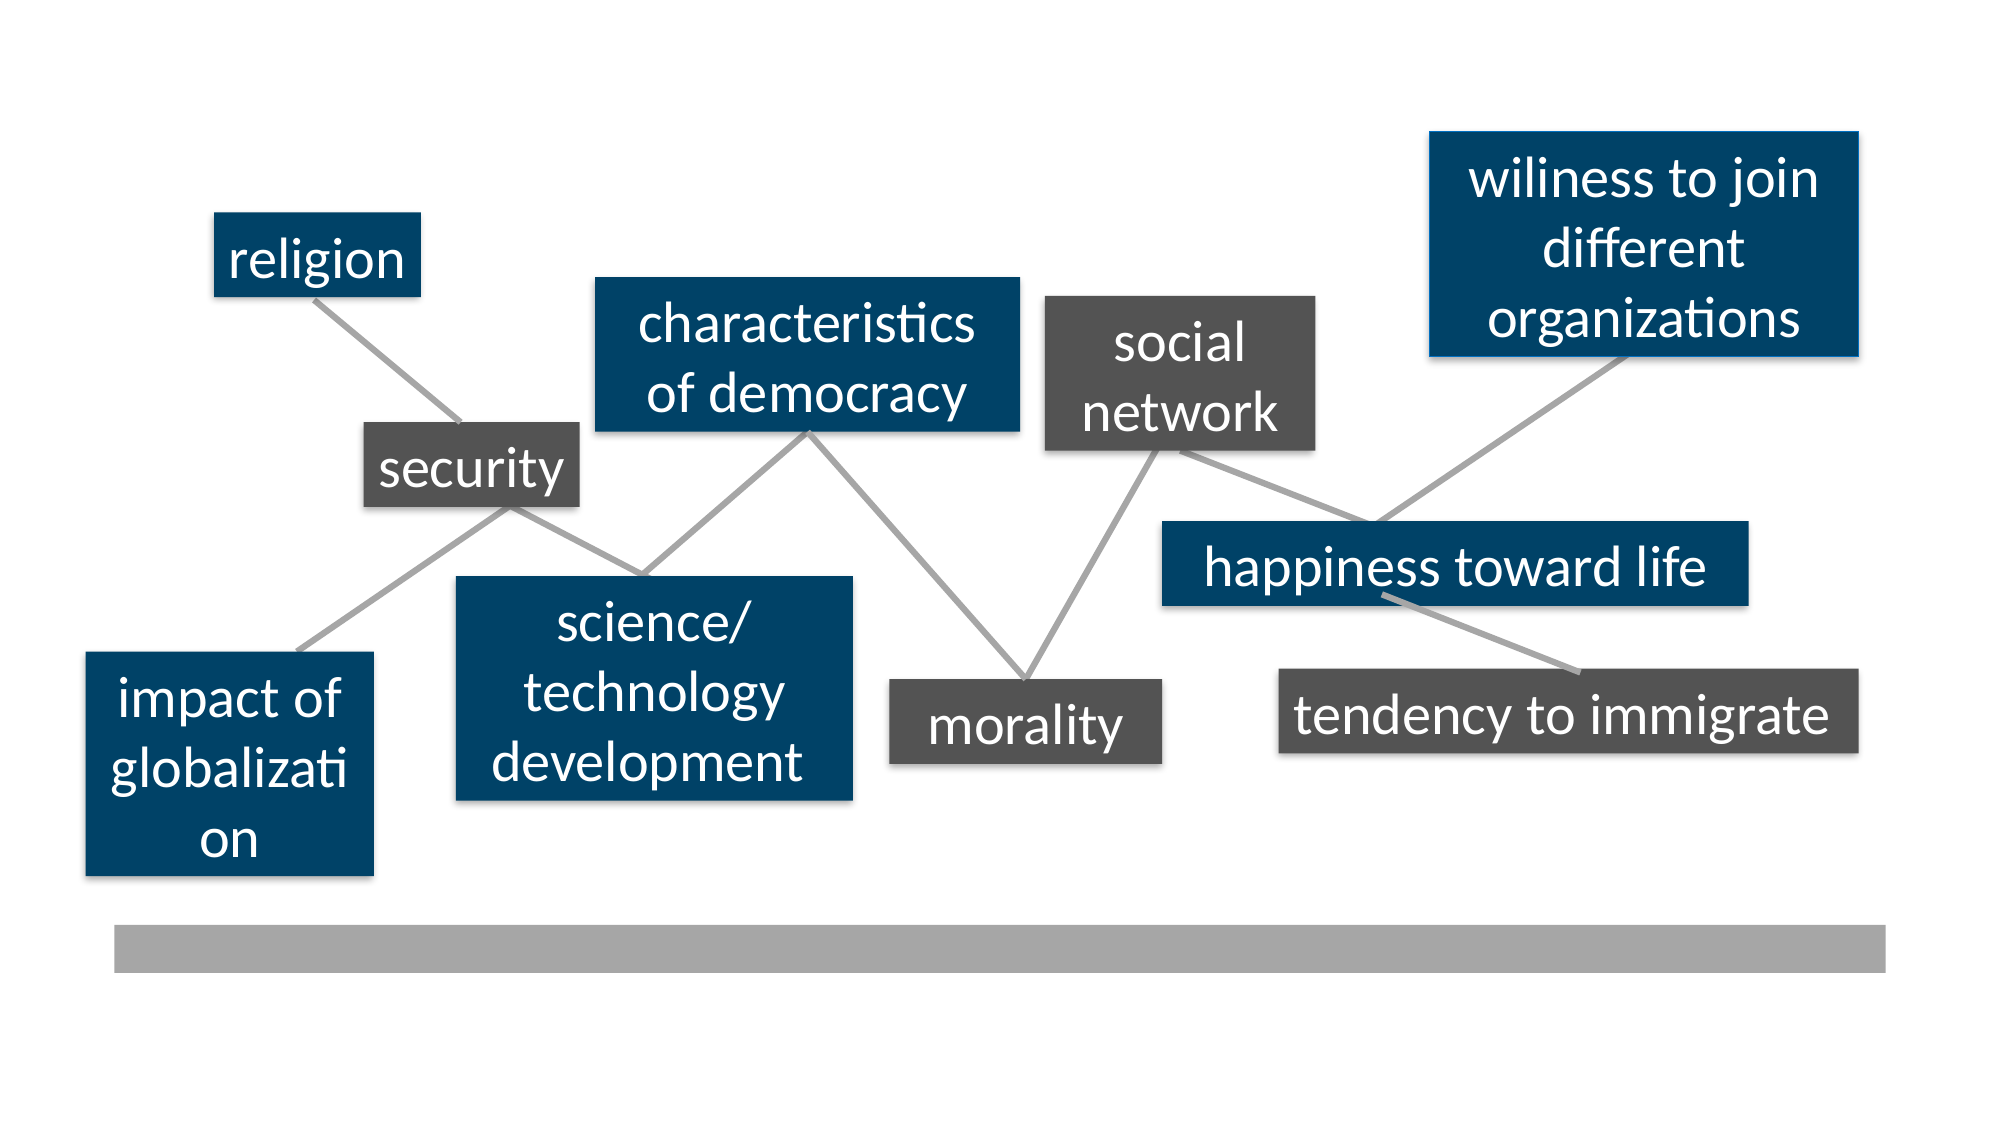

18
wiliness to join different organizations
religion
characteristics of democracy
social network
security
happiness toward life
science/technology development
impact of globalization
tendency to immigrate
morality